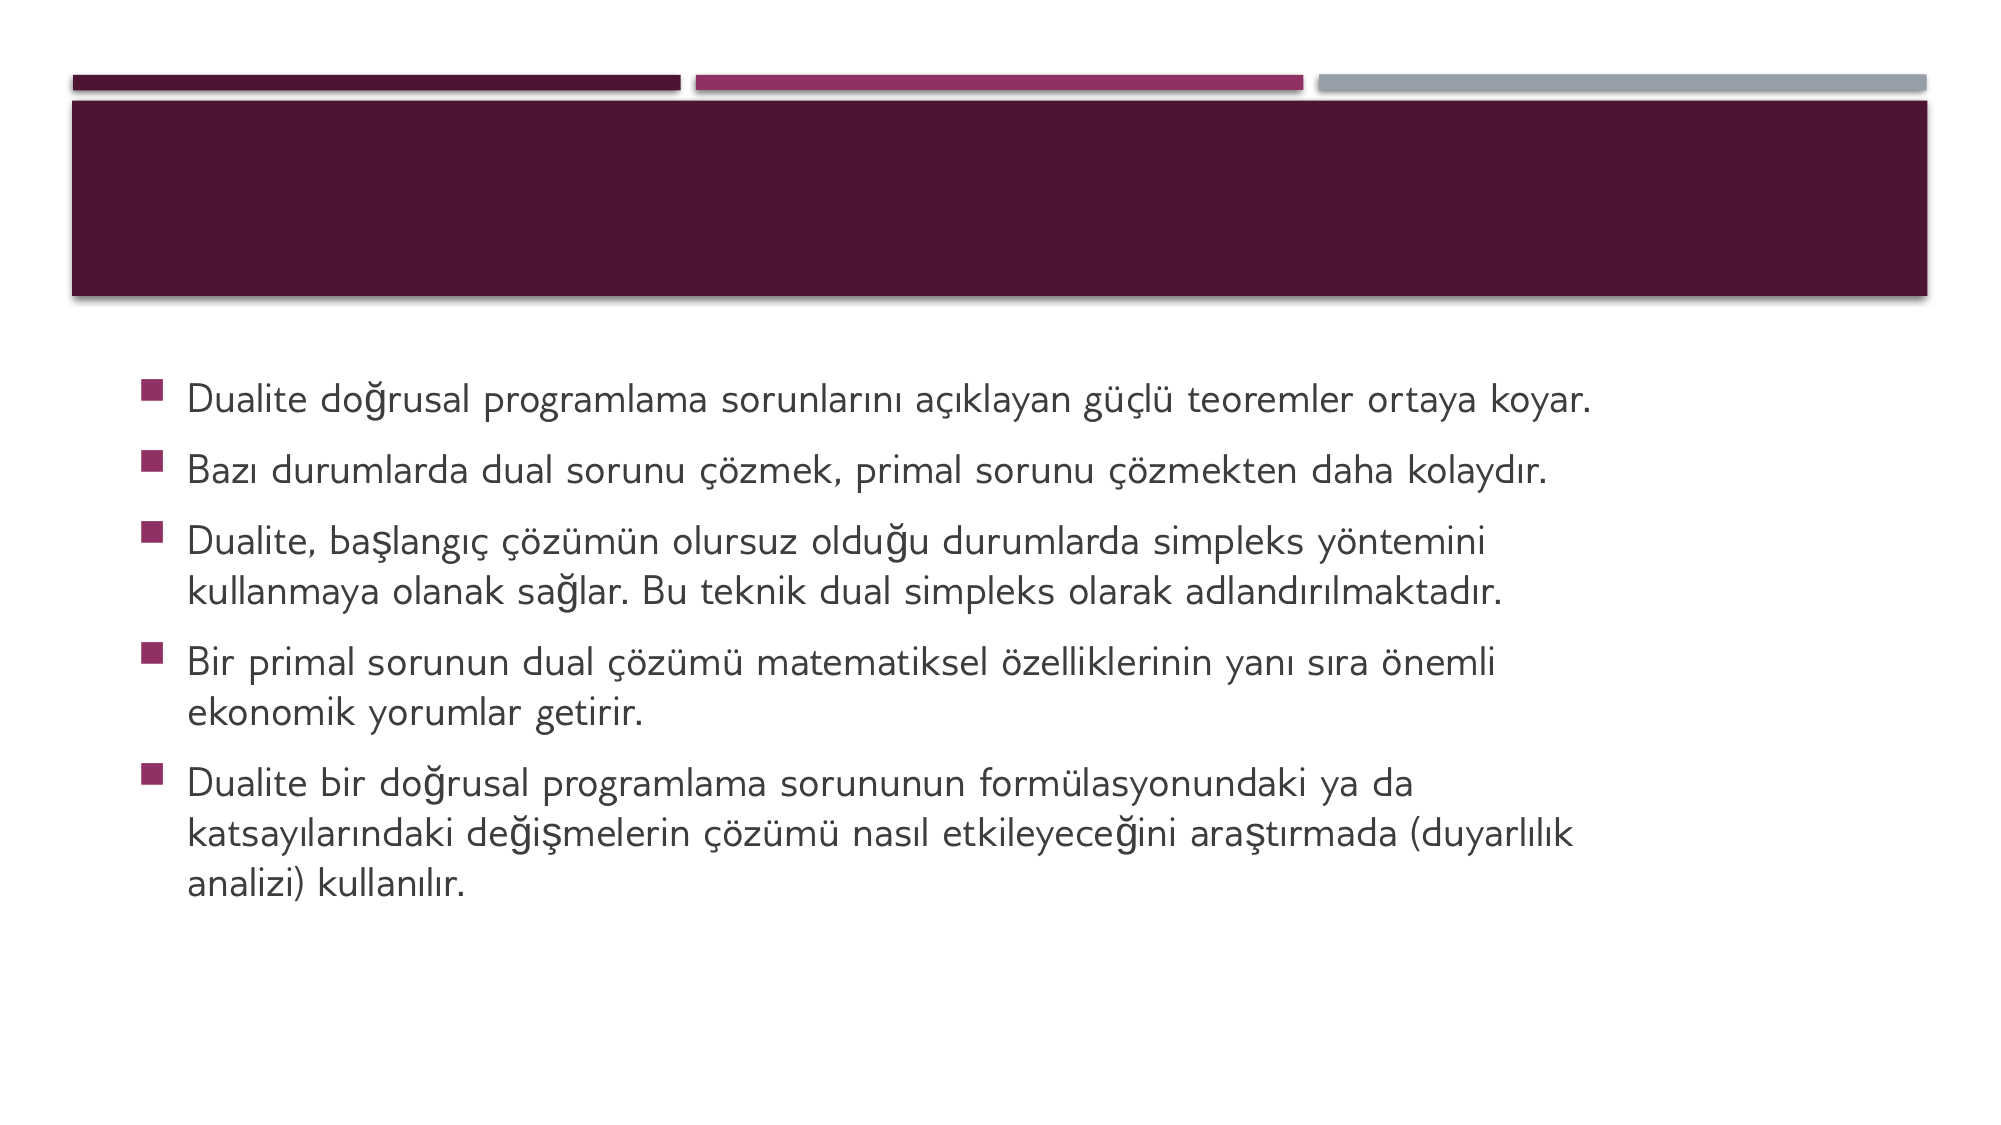

Dualite doğrusal programlama sorunlarını açıklayan güçlü teoremler ortaya koyar.
Bazı durumlarda dual sorunu çözmek, primal sorunu çözmekten daha kolaydır.
Dualite, başlangıç çözümün olursuz olduğu durumlarda simpleks yöntemini kullanmaya olanak sağlar. Bu teknik dual simpleks olarak adlandırılmaktadır.
Bir primal sorunun dual çözümü matematiksel özelliklerinin yanı sıra önemli ekonomik yorumlar getirir.
Dualite bir doğrusal programlama sorununun formülasyonundaki ya da katsayılarındaki değişmelerin çözümü nasıl etkileyeceğini araştırmada (duyarlılık analizi) kullanılır.